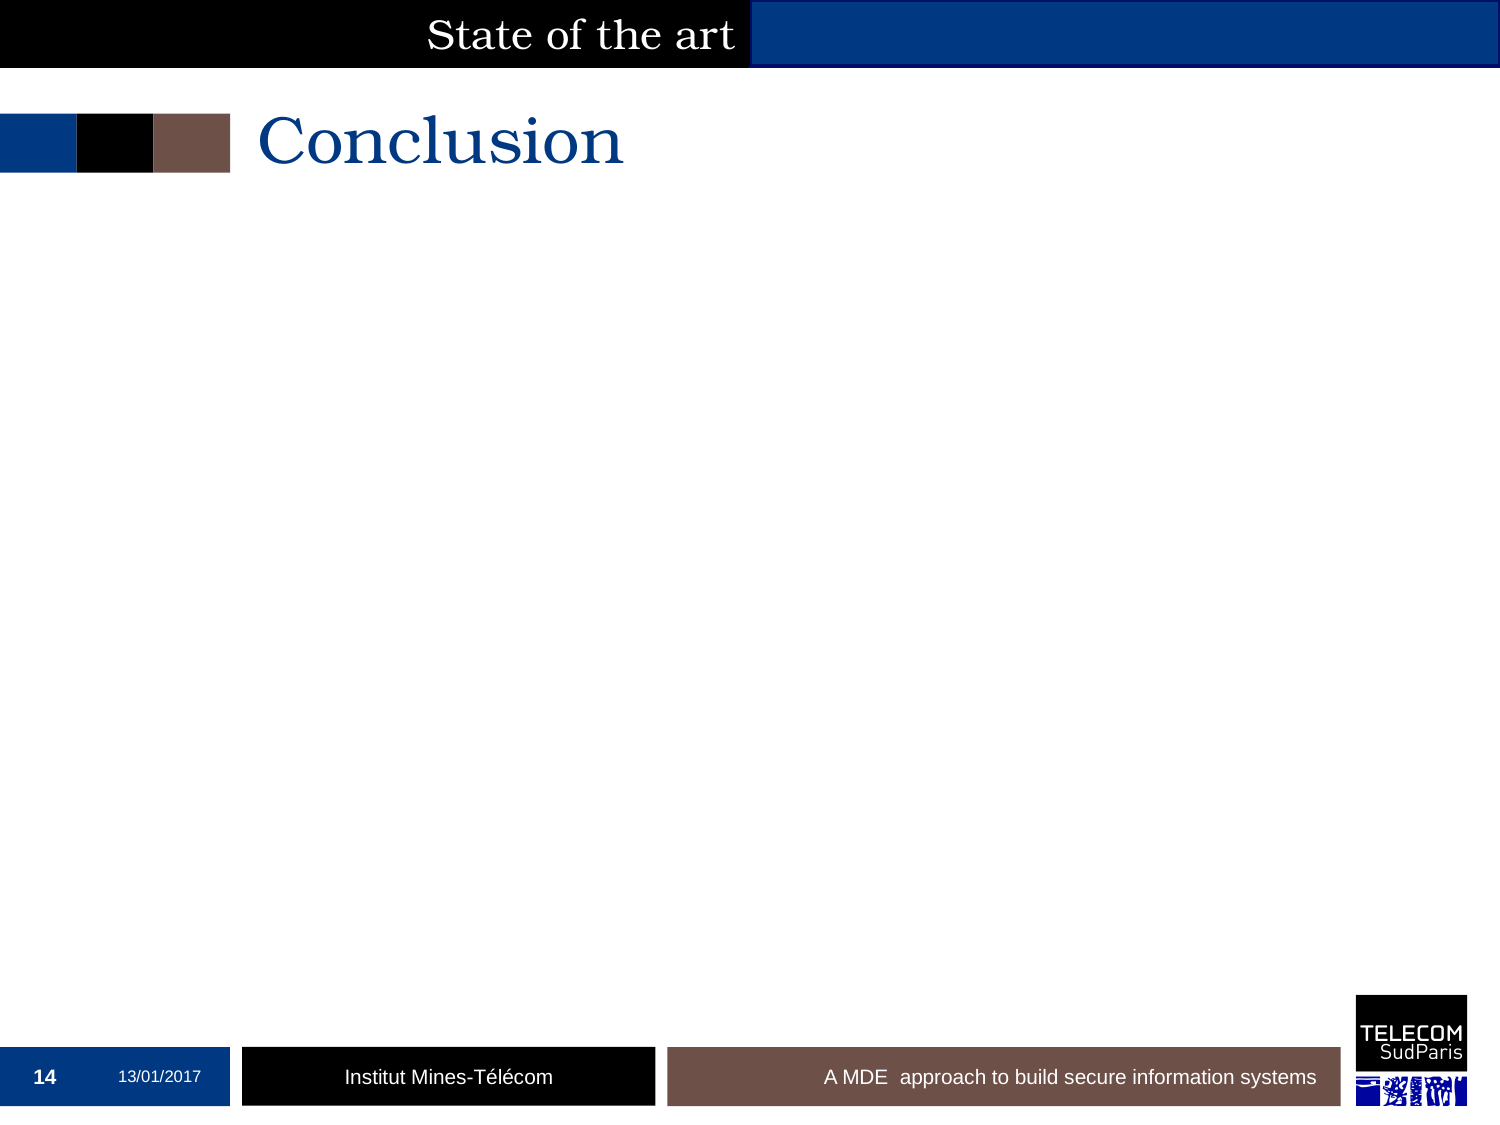

State of the art
# Conclusion

14
13/01/2017
A MDE  approach to build secure information systems